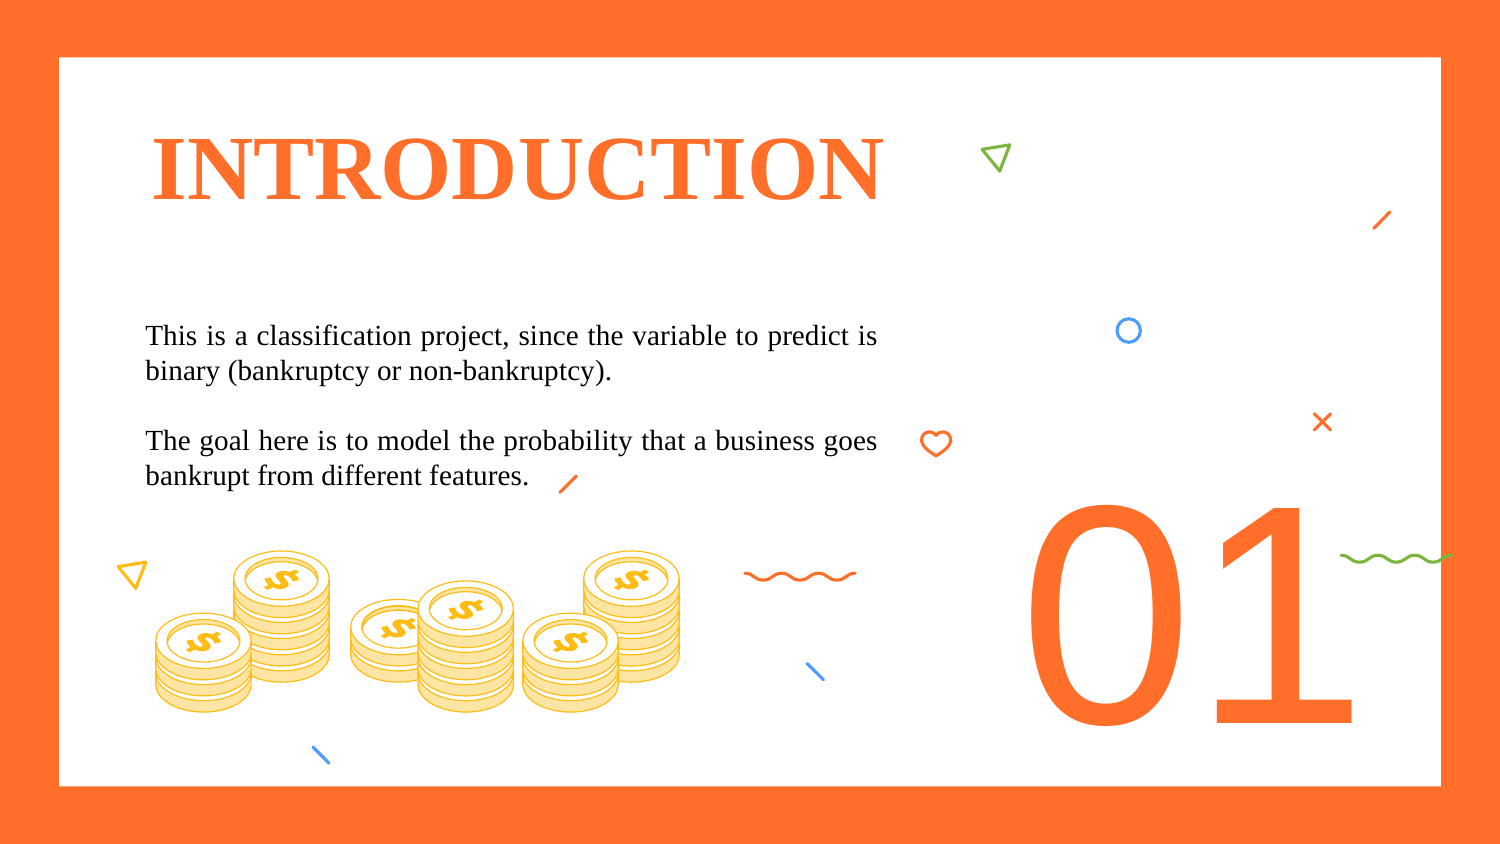

# INTRODUCTION
This is a classification project, since the variable to predict is binary (bankruptcy or non-bankruptcy).

The goal here is to model the probability that a business goes bankrupt from different features.

01